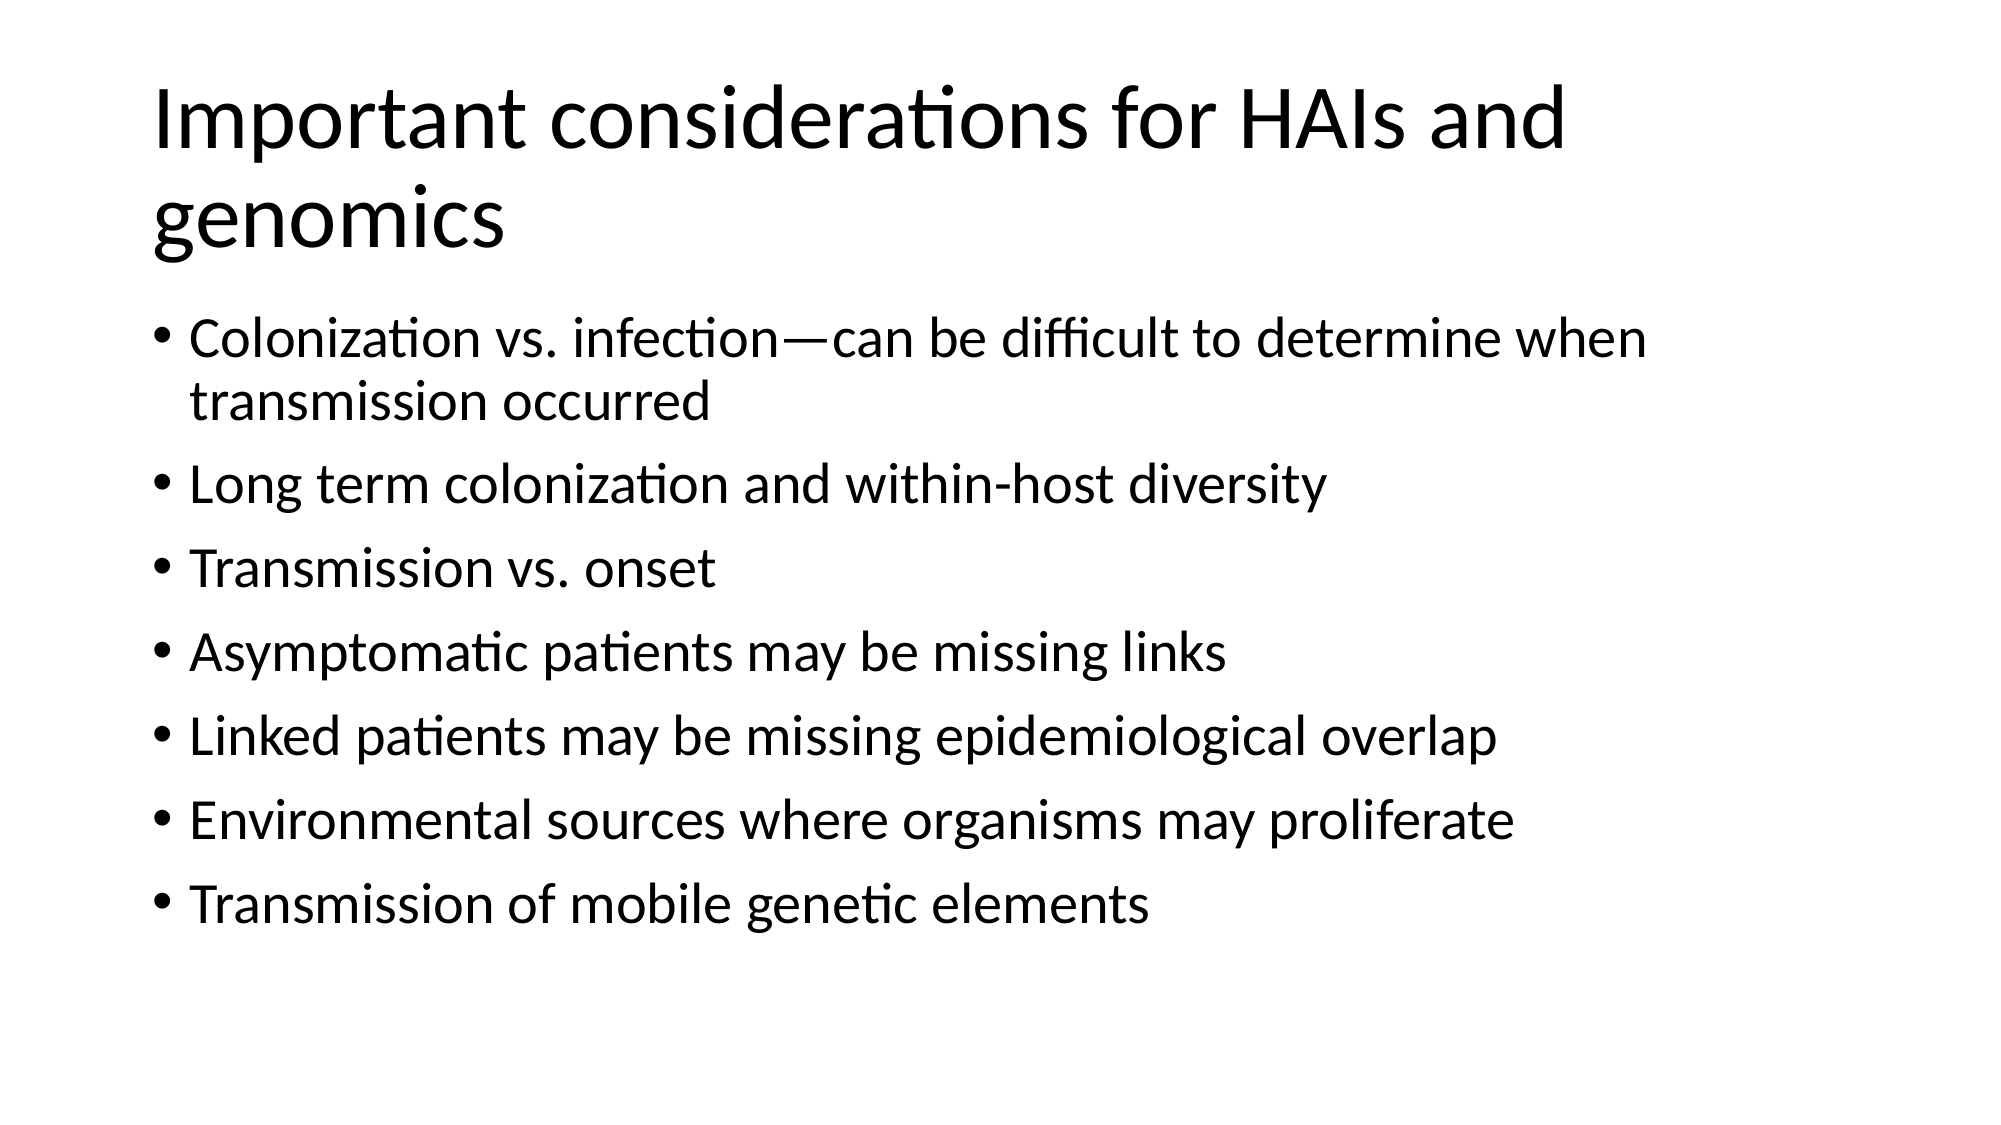

# Important considerations for HAIs and genomics
Colonization vs. infection—can be difficult to determine when transmission occurred
Long term colonization and within-host diversity
Transmission vs. onset
Asymptomatic patients may be missing links
Linked patients may be missing epidemiological overlap
Environmental sources where organisms may proliferate
Transmission of mobile genetic elements